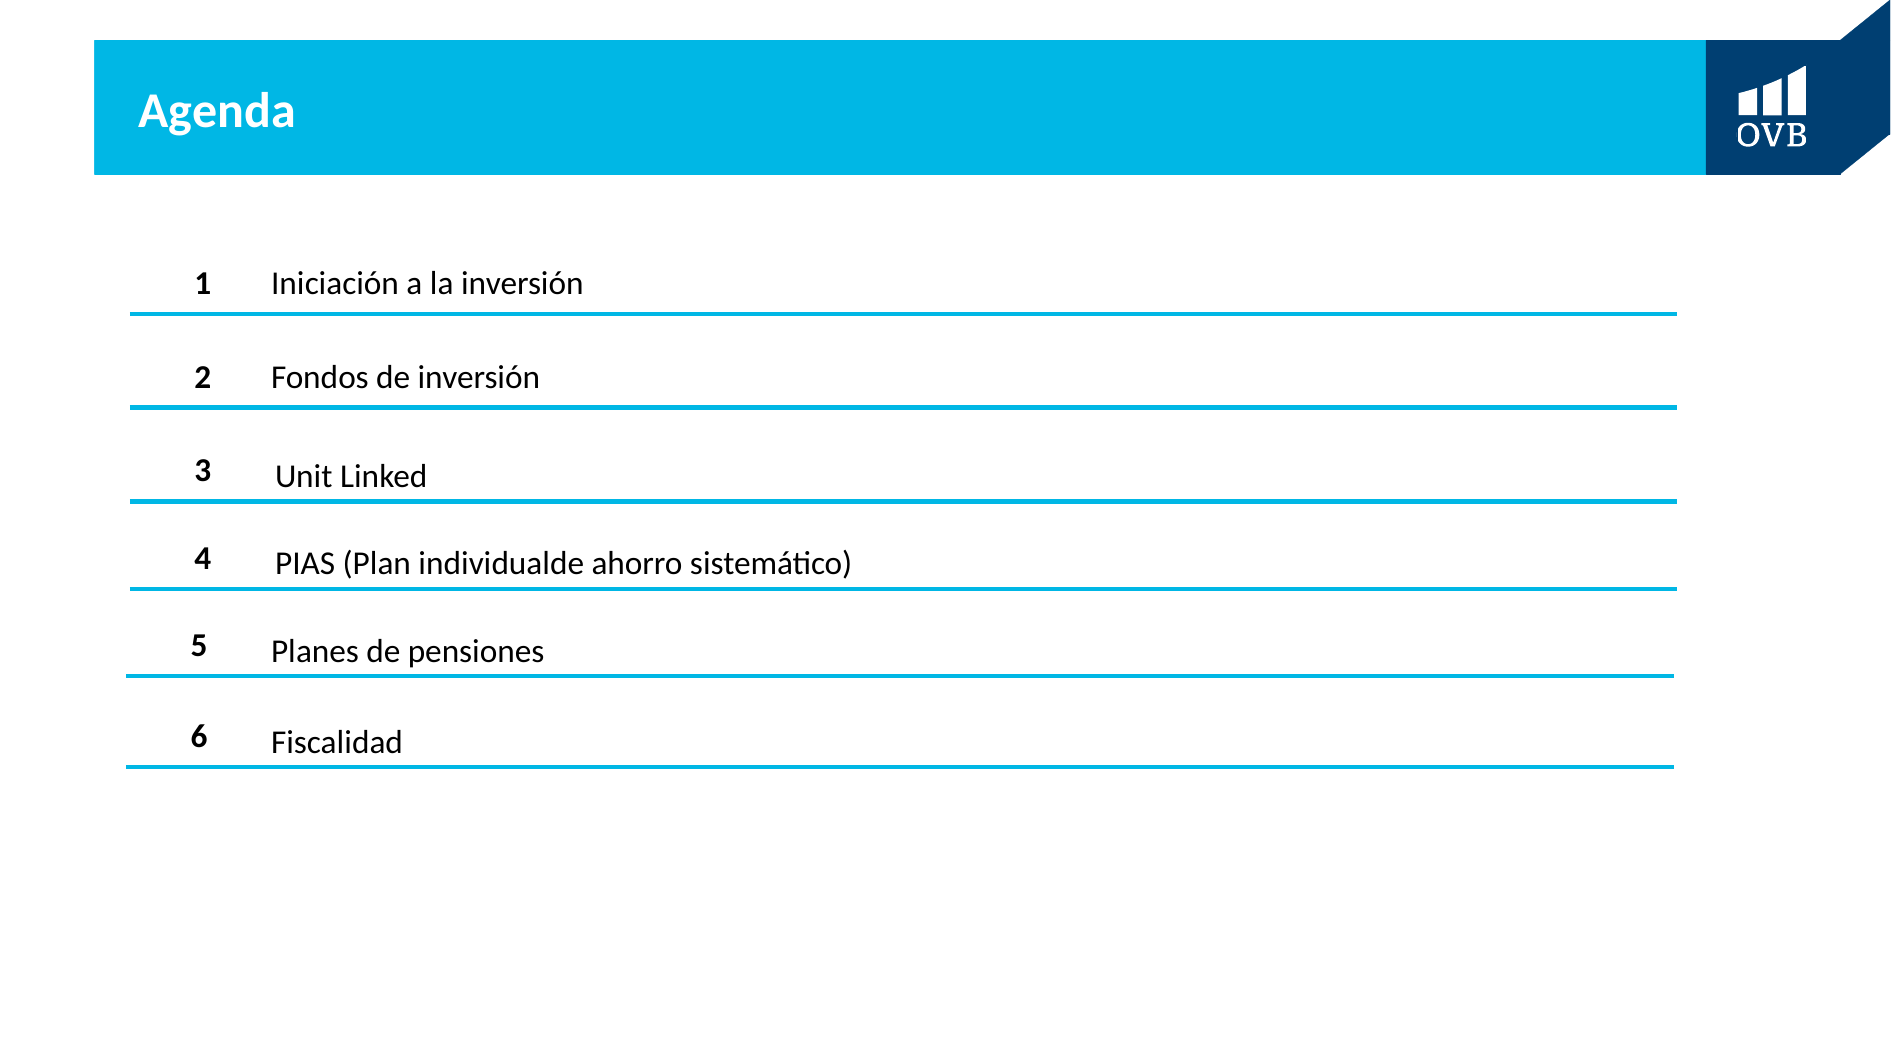

# Agenda
1
Iniciación a la inversión
2
Fondos de inversión
3
Unit Linked
4
PIAS (Plan individualde ahorro sistemático)
5
Planes de pensiones
6
Fiscalidad